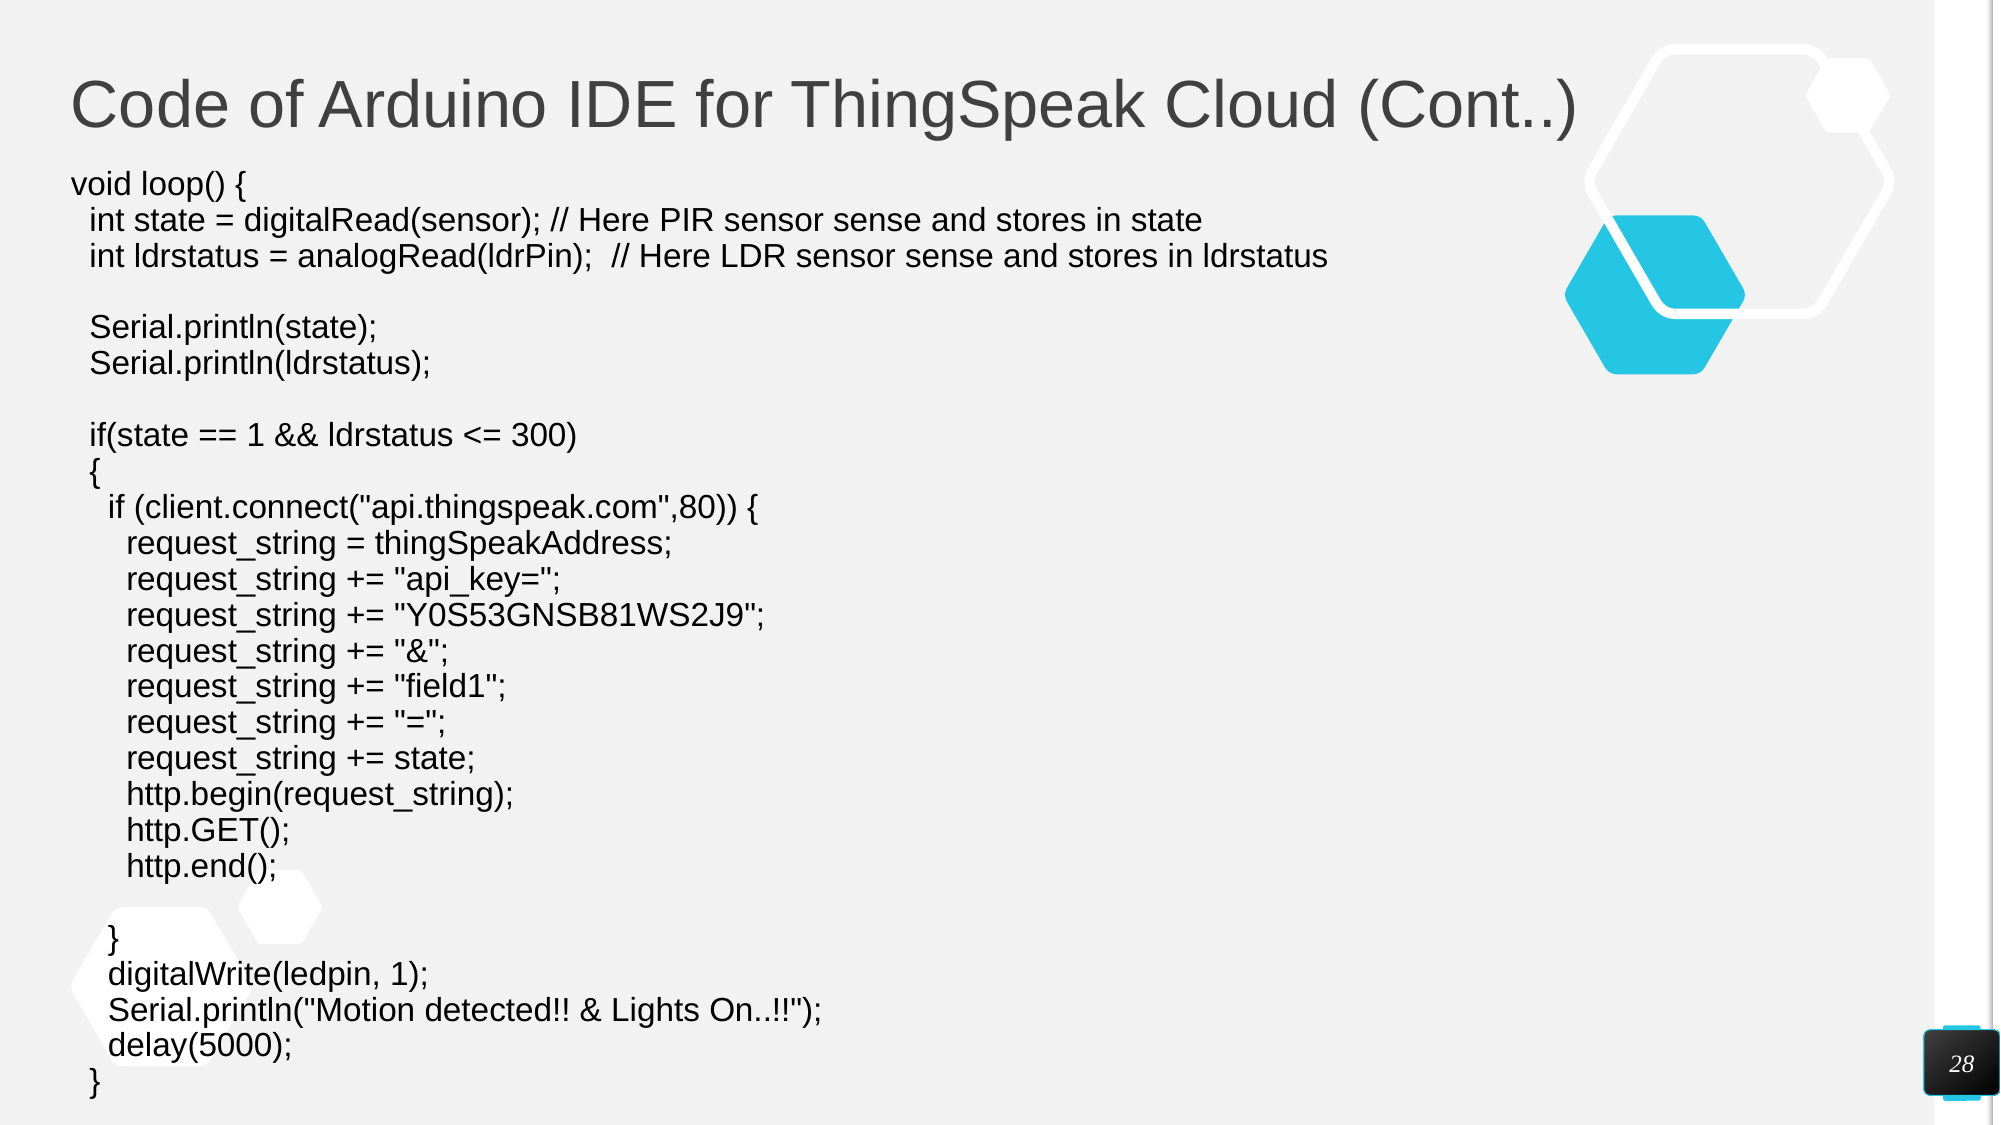

# Code of Arduino IDE for ThingSpeak Cloud (Cont..)
void loop() {
  int state = digitalRead(sensor); // Here PIR sensor sense and stores in state
  int ldrstatus = analogRead(ldrPin);  // Here LDR sensor sense and stores in ldrstatus

  Serial.println(state);
  Serial.println(ldrstatus);

  if(state == 1 && ldrstatus <= 300)
  {
    if (client.connect("api.thingspeak.com",80)) {
      request_string = thingSpeakAddress;
      request_string += "api_key=";
      request_string += "Y0S53GNSB81WS2J9";
      request_string += "&";
      request_string += "field1";
      request_string += "=";
      request_string += state;
      http.begin(request_string);
      http.GET();
      http.end();

    }
    digitalWrite(ledpin, 1);
    Serial.println("Motion detected!! & Lights On..!!");
    delay(5000);
  }
28